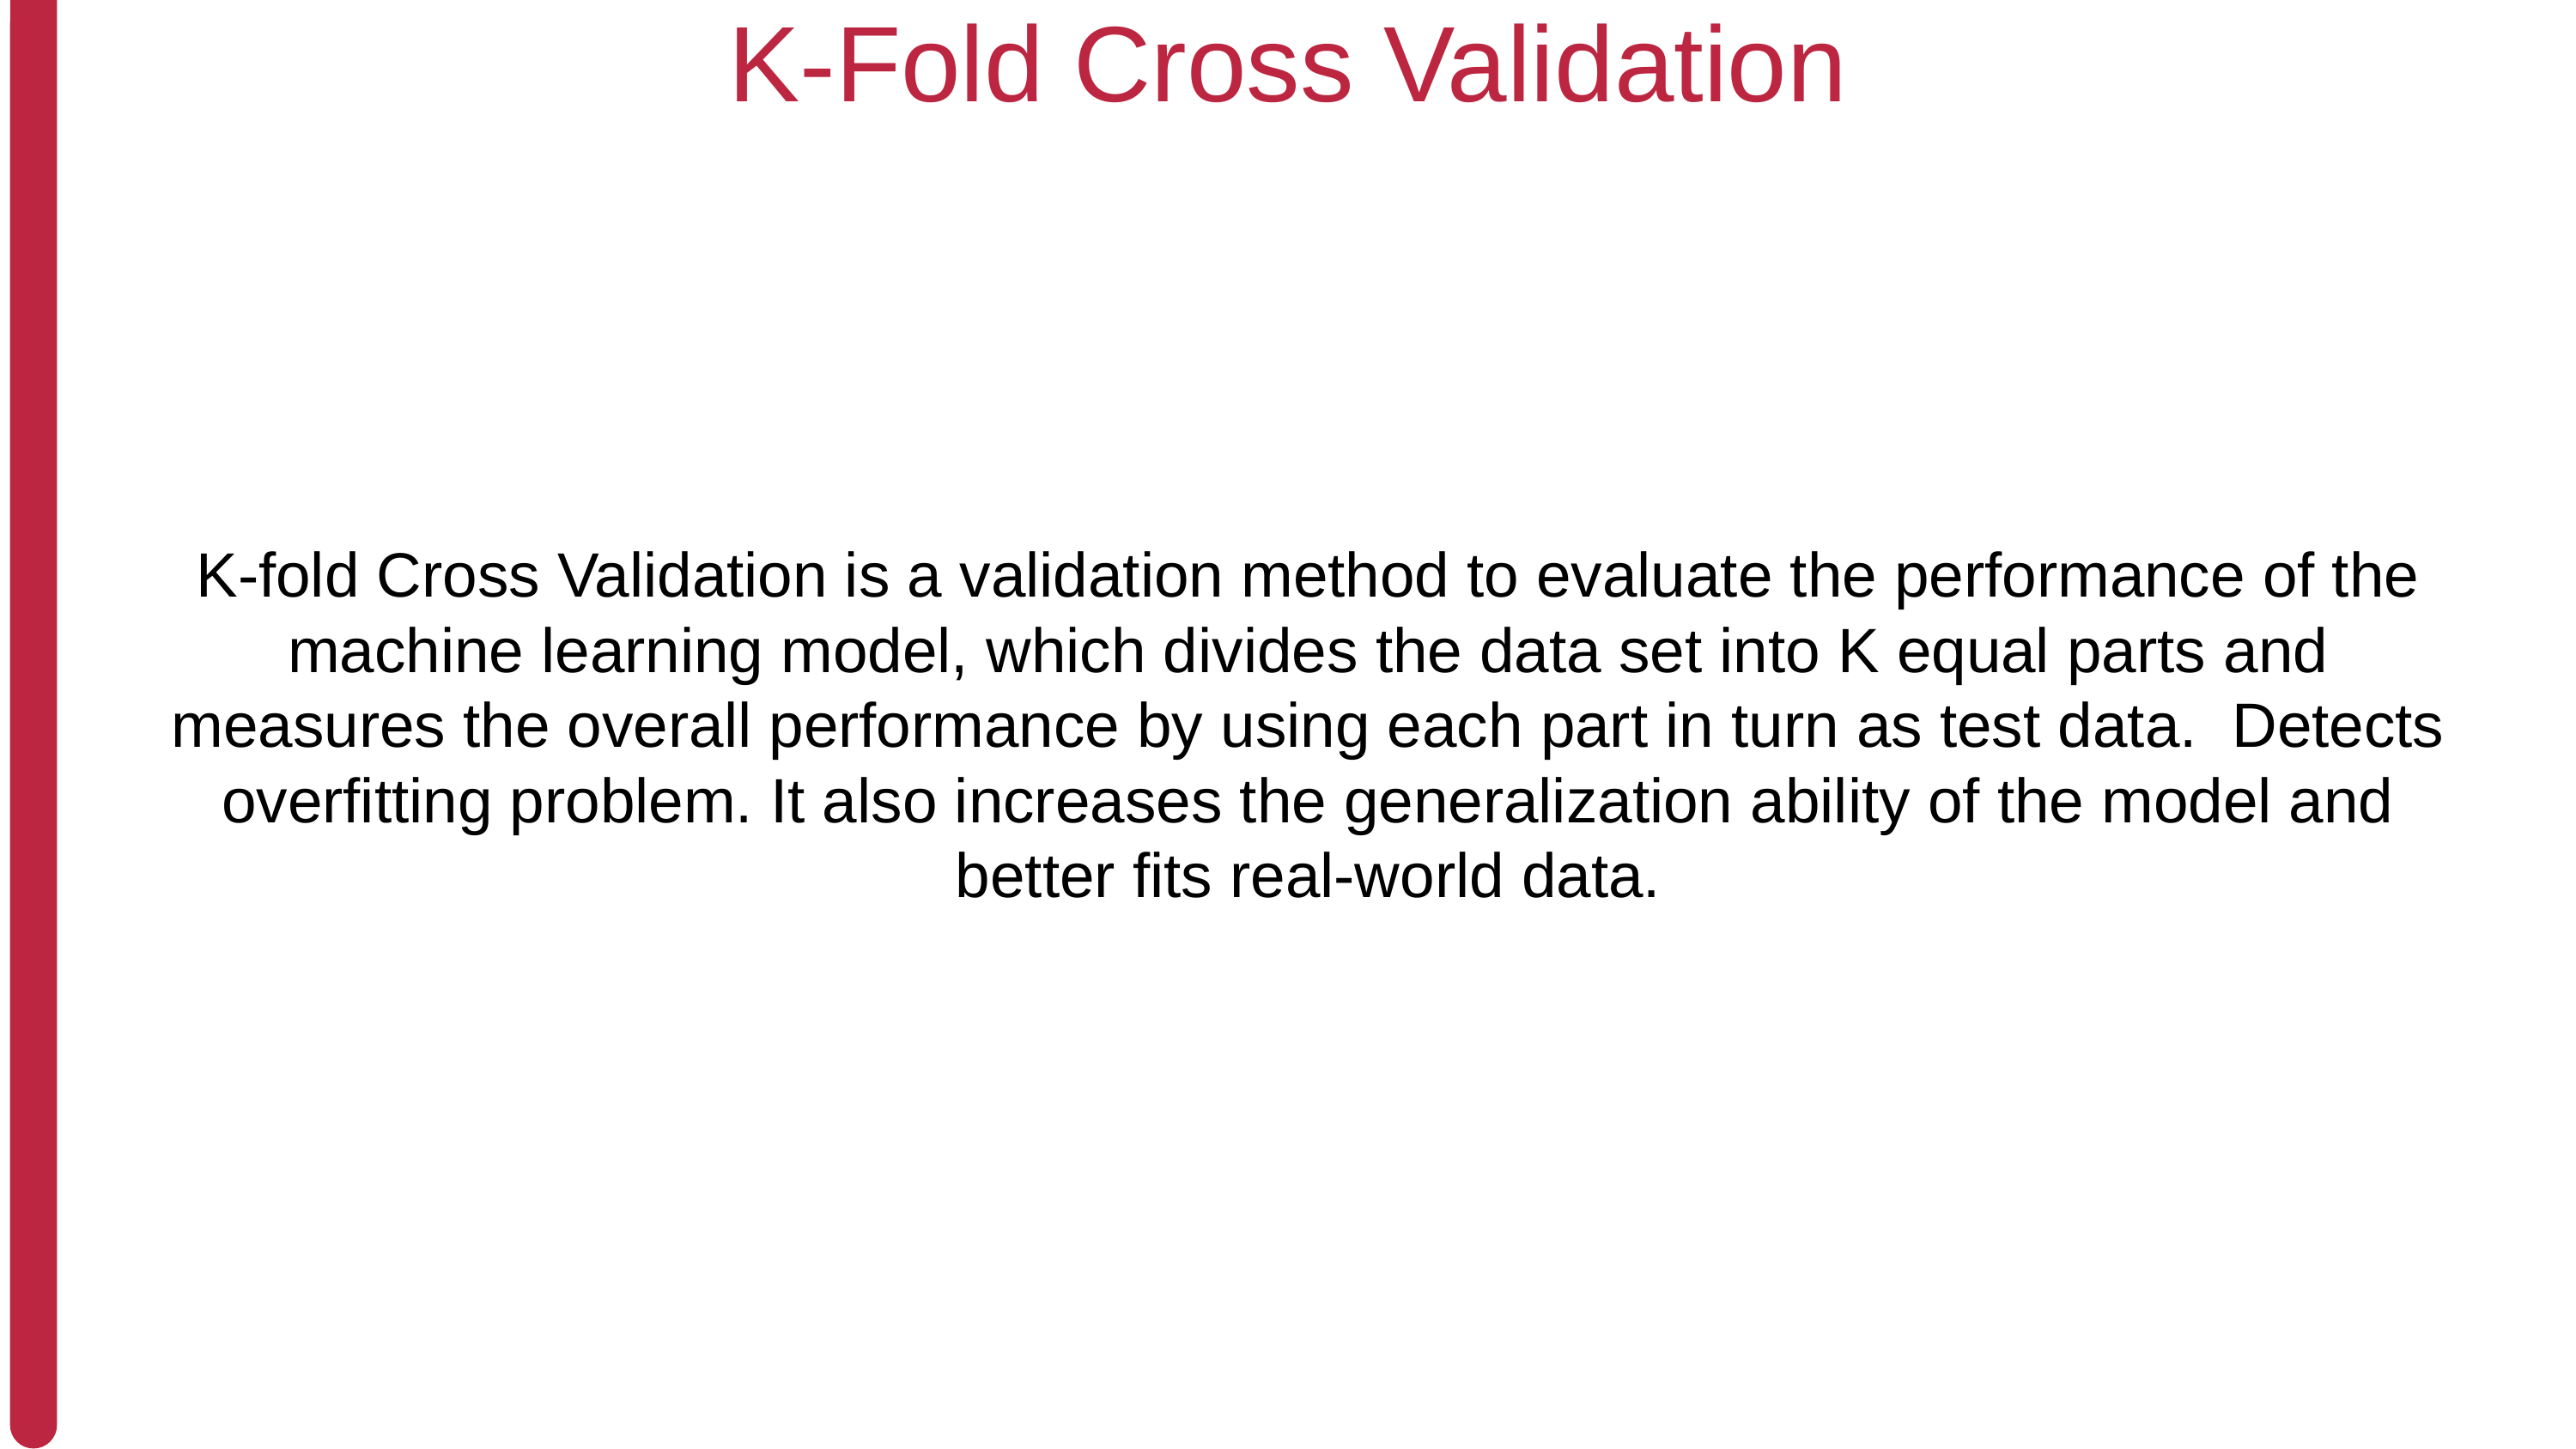

K-Fold Cross Validation
K-fold Cross Validation is a validation method to evaluate the performance of the machine learning model, which divides the data set into K equal parts and measures the overall performance by using each part in turn as test data.  Detects overfitting problem. It also increases the generalization ability of the model and better fits real-world data.